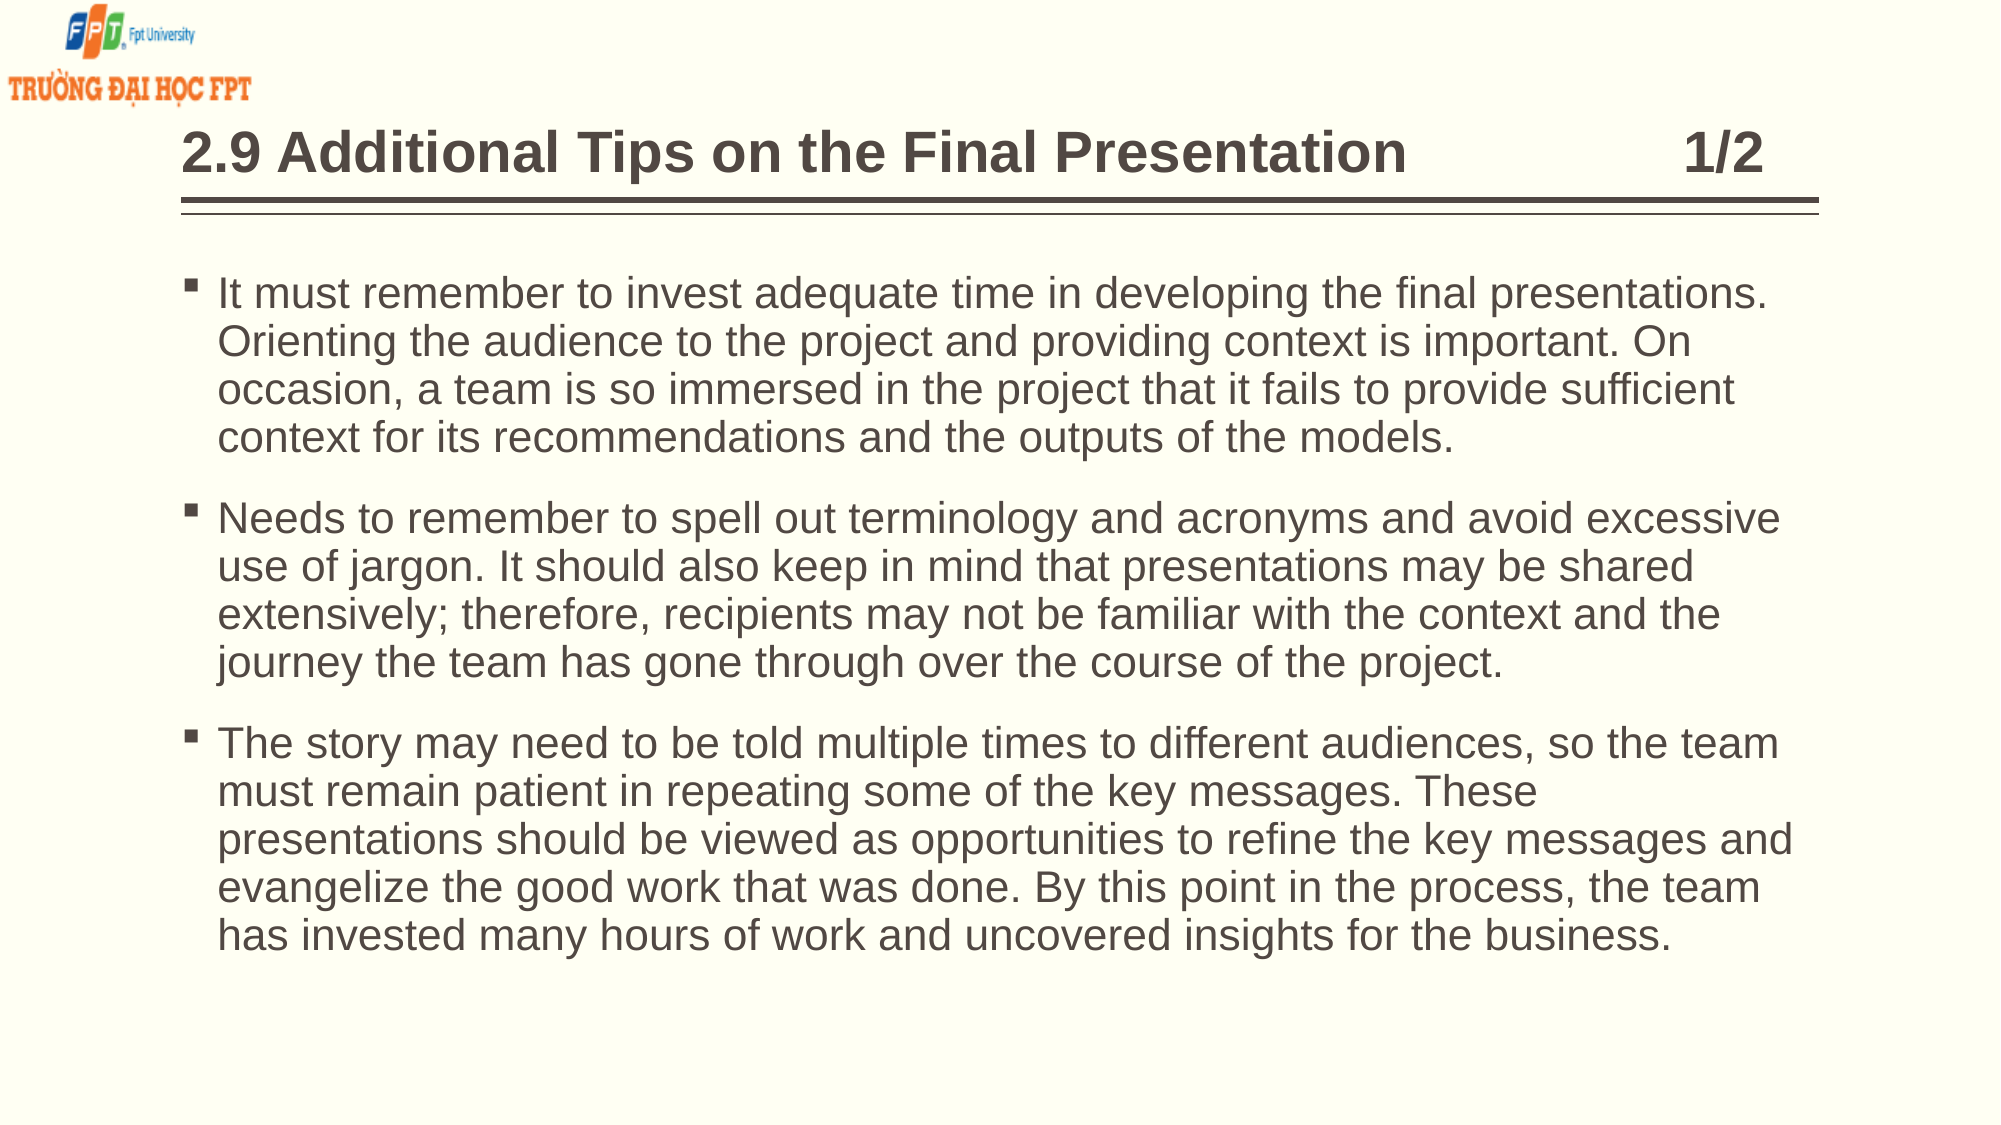

# 2.9 Additional Tips on the Final Presentation                 1/2
It must remember to invest adequate time in developing the final presentations. Orienting the audience to the project and providing context is important. On occasion, a team is so immersed in the project that it fails to provide sufficient context for its recommendations and the outputs of the models.
Needs to remember to spell out terminology and acronyms and avoid excessive use of jargon. It should also keep in mind that presentations may be shared extensively; therefore, recipients may not be familiar with the context and the journey the team has gone through over the course of the project.
The story may need to be told multiple times to different audiences, so the team must remain patient in repeating some of the key messages. These presentations should be viewed as opportunities to refine the key messages and evangelize the good work that was done. By this point in the process, the team has invested many hours of work and uncovered insights for the business.